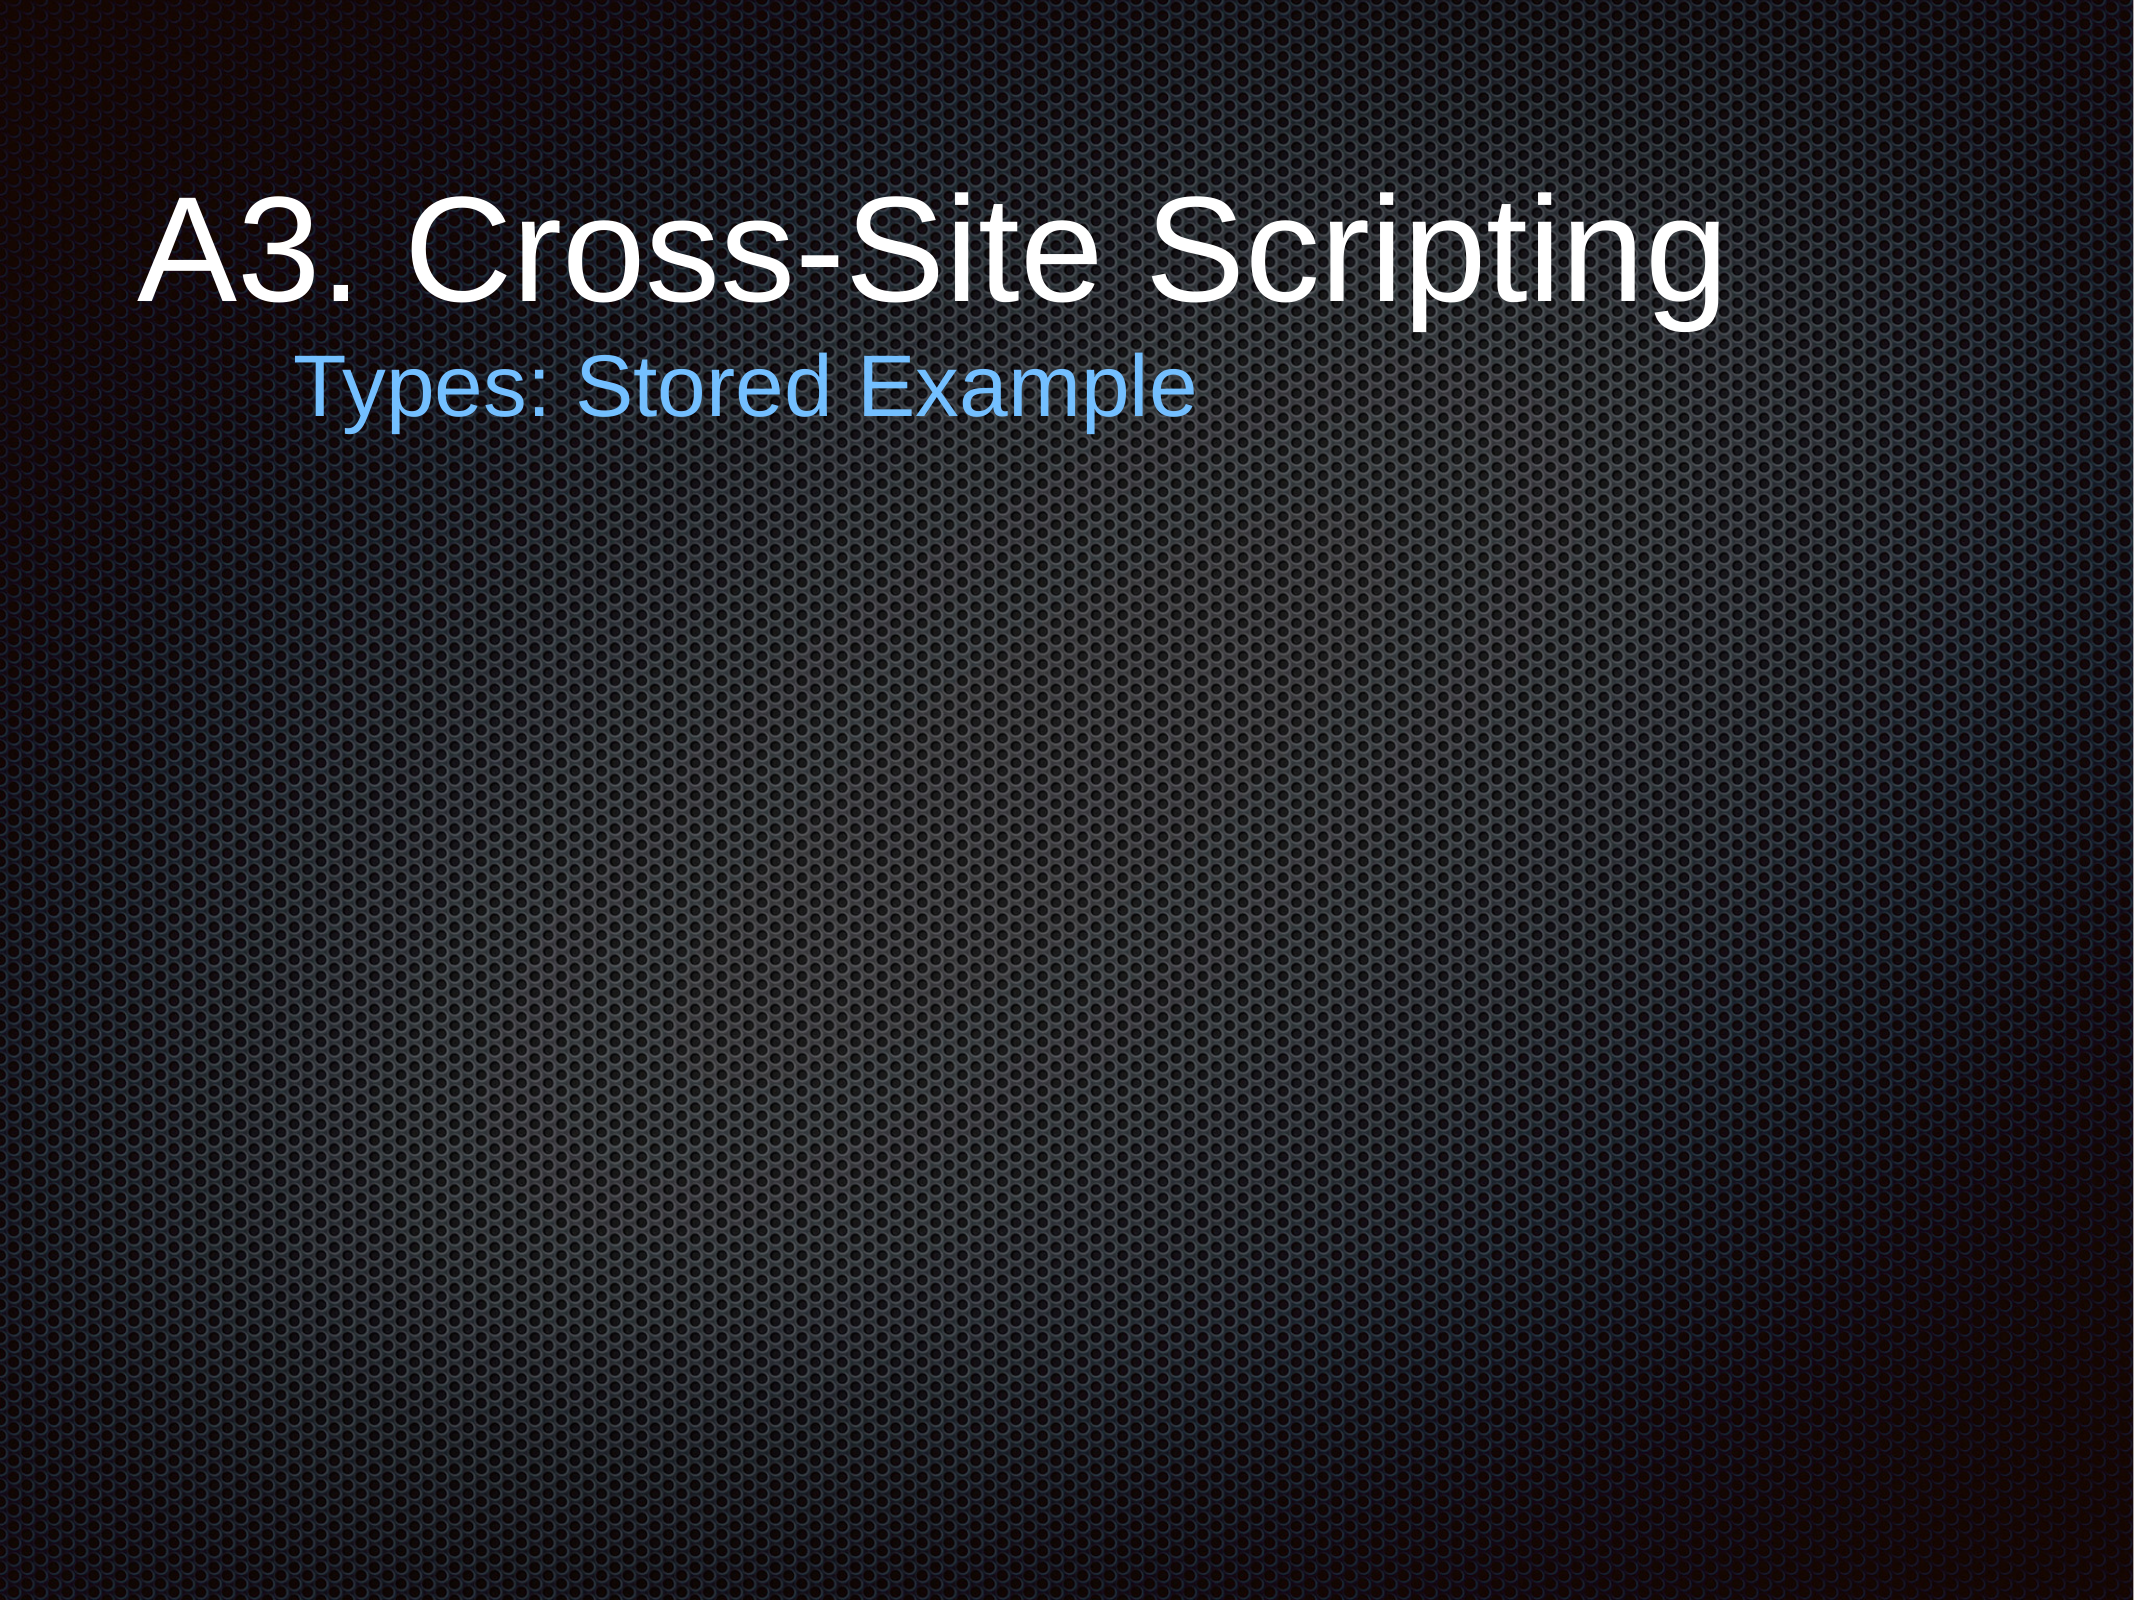

# A3. Cross-Site Scripting
Types: Stored Example